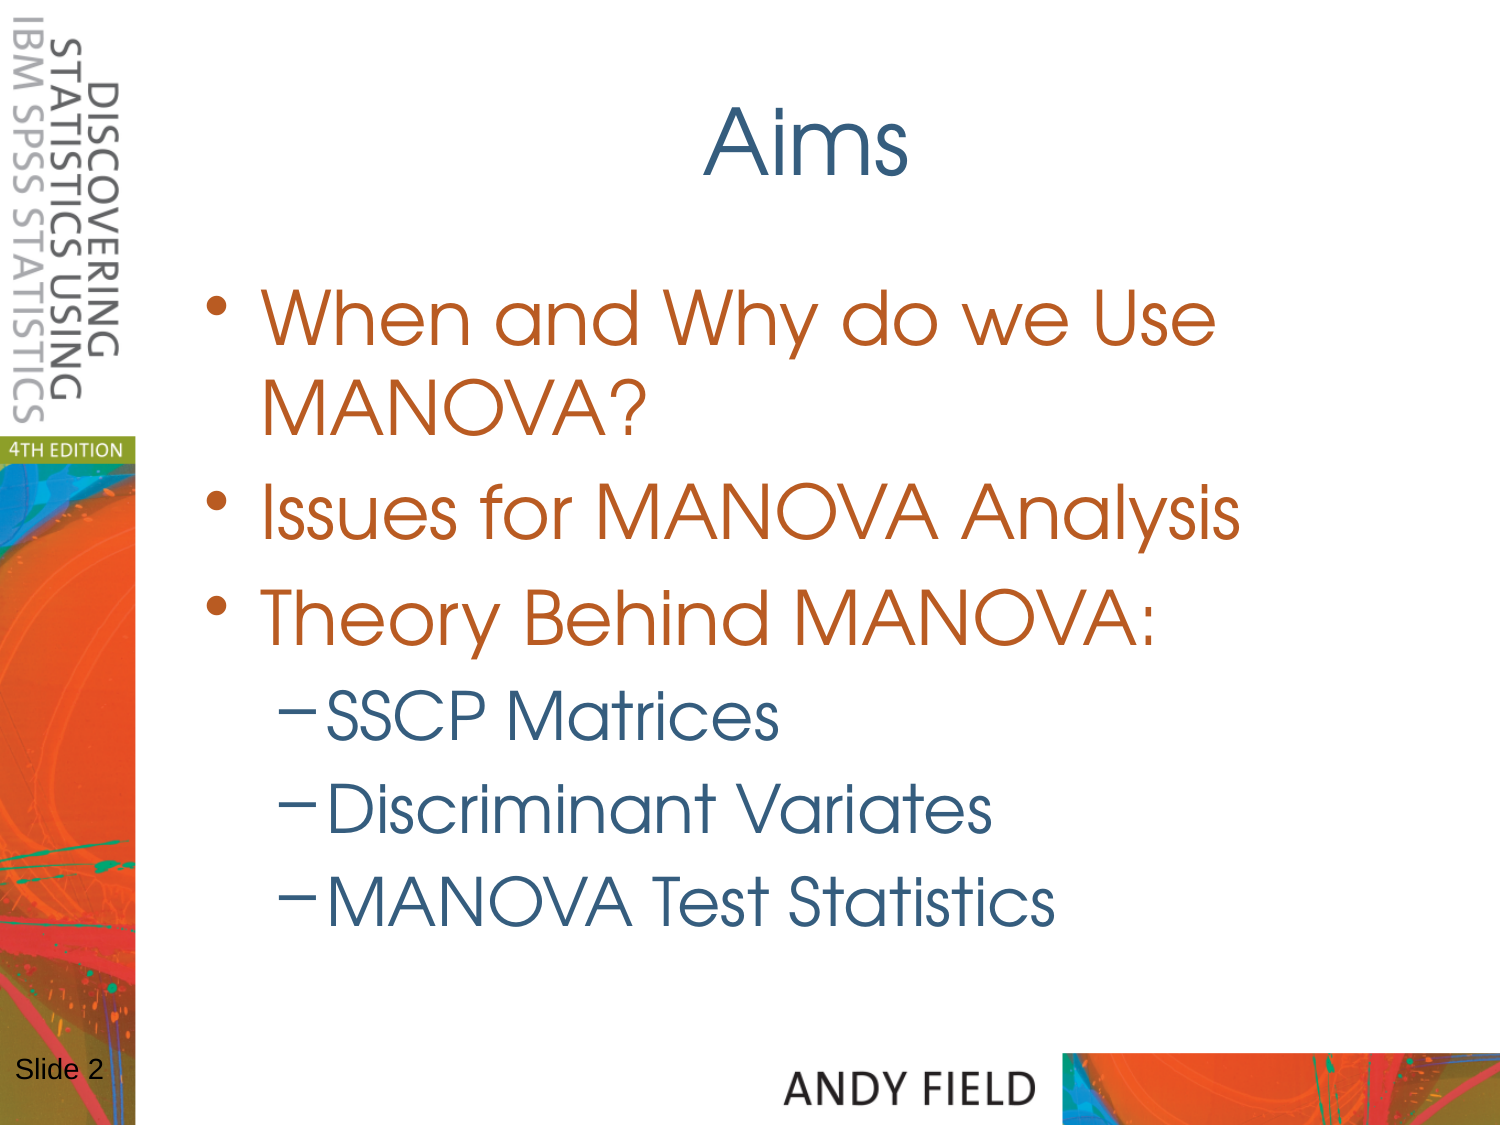

# Aims
When and Why do we Use MANOVA?
Issues for MANOVA Analysis
Theory Behind MANOVA:
SSCP Matrices
Discriminant Variates
MANOVA Test Statistics
Slide 2